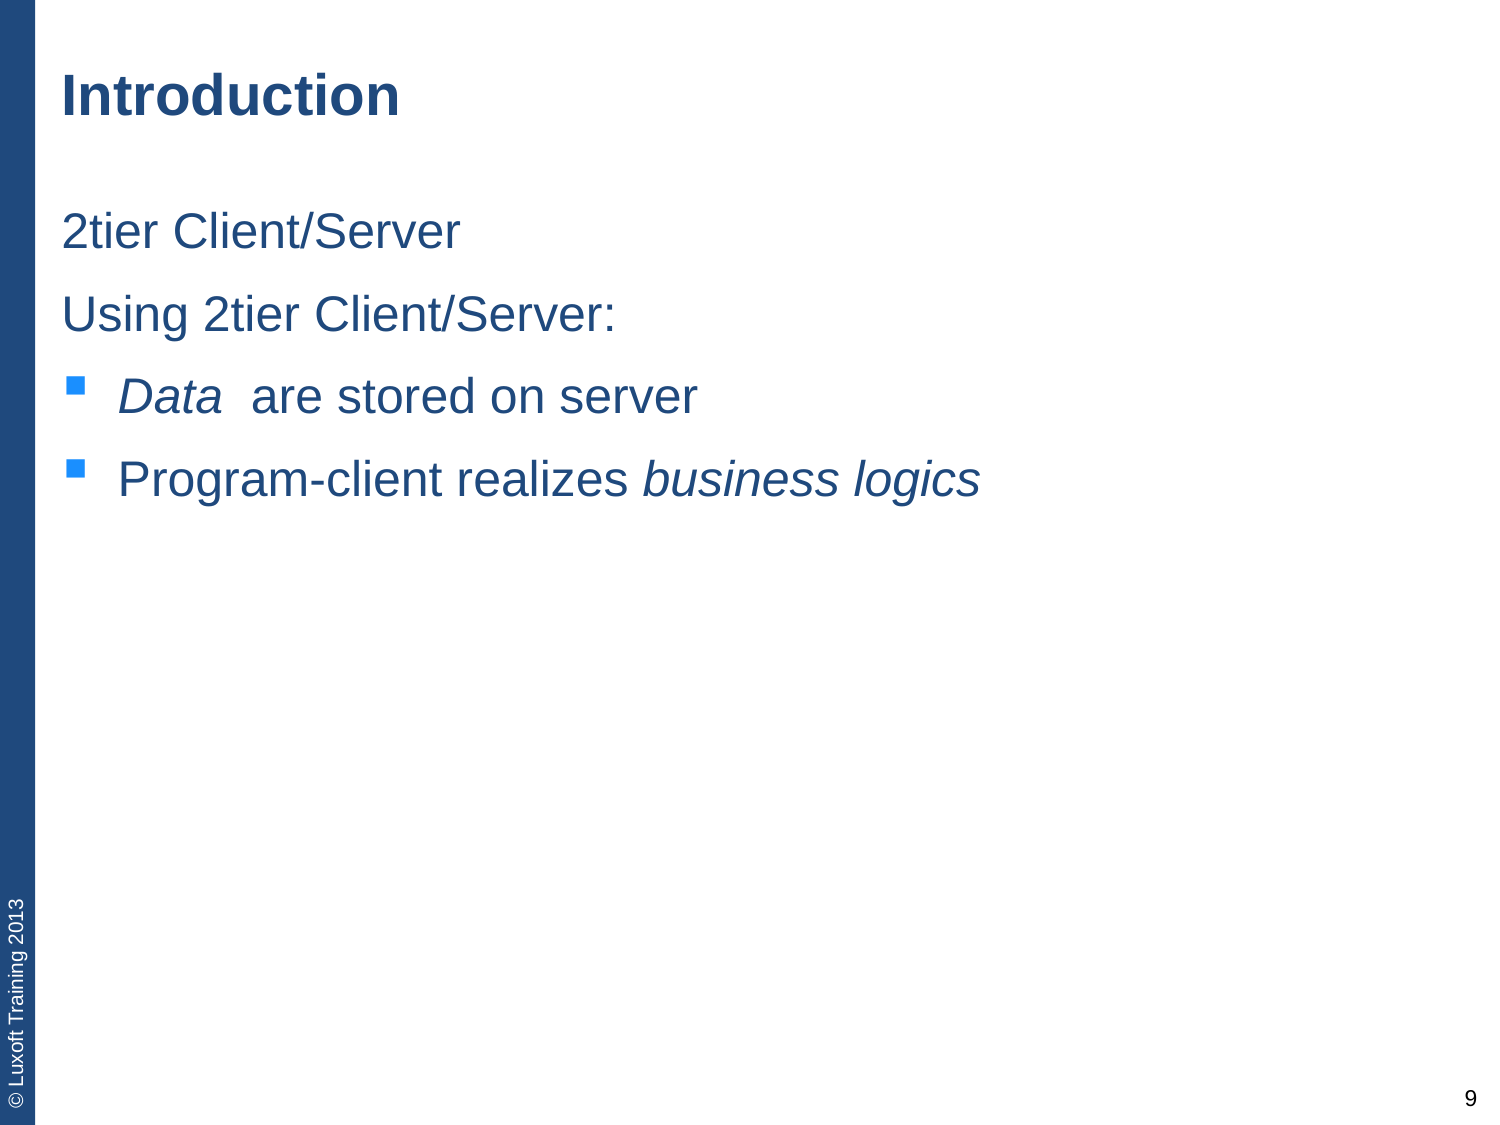

# Introduction

2tier Client/Server
Using 2tier Client/Server:
Data  are stored on server
Program-client realizes business logics